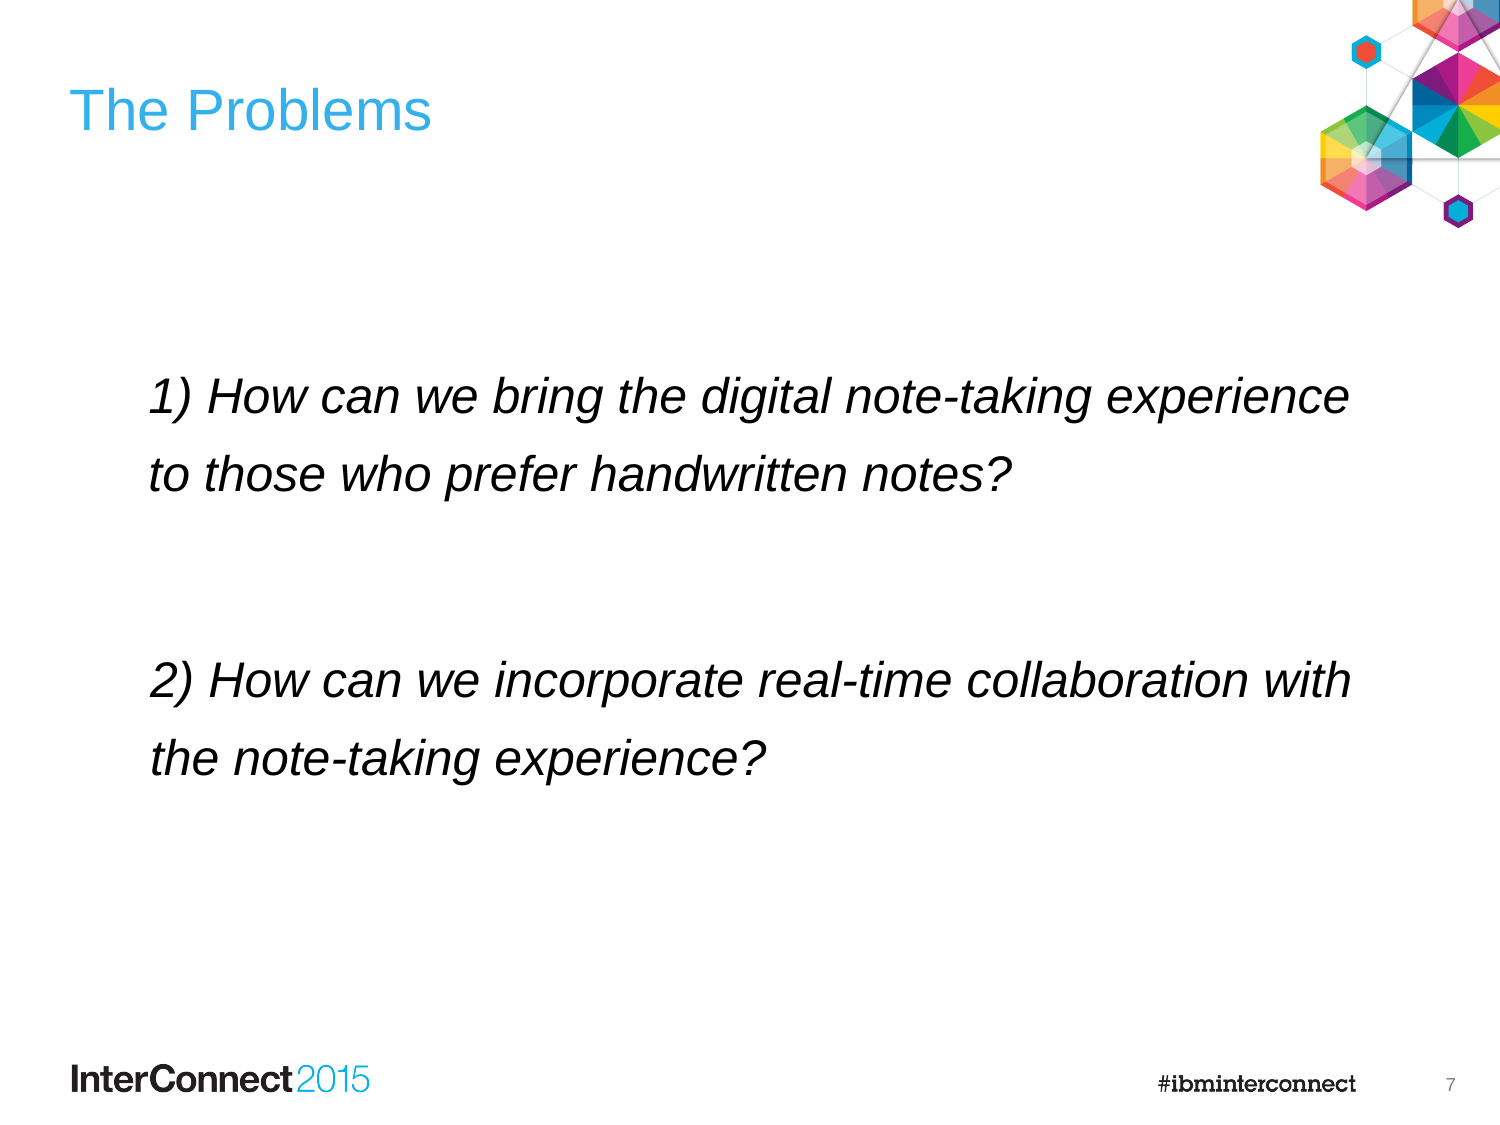

# The Problems
1) How can we bring the digital note-taking experience to those who prefer handwritten notes?
2) How can we incorporate real-time collaboration with the note-taking experience?
7